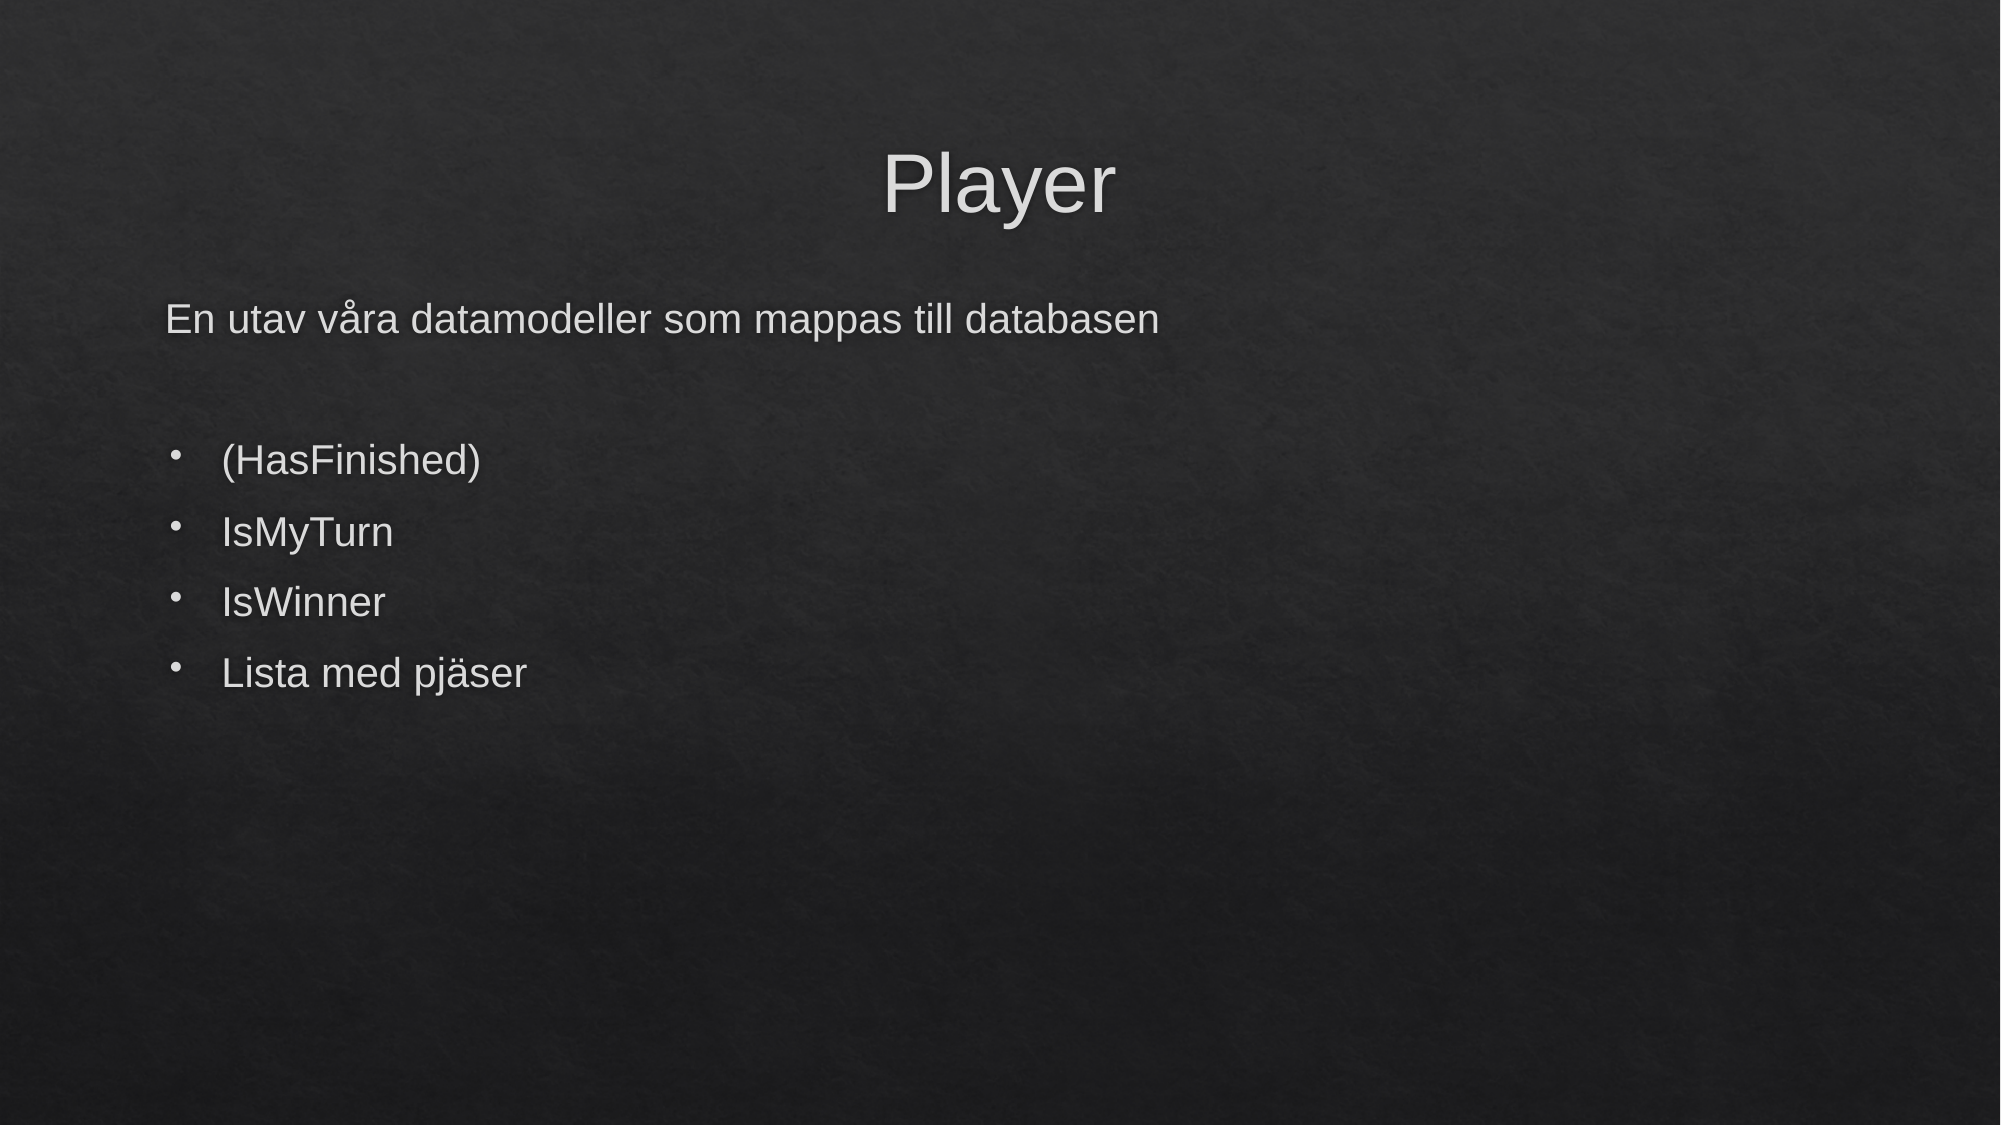

# Player
En utav våra datamodeller som mappas till databasen

(HasFinished)
IsMyTurn
IsWinner
Lista med pjäser